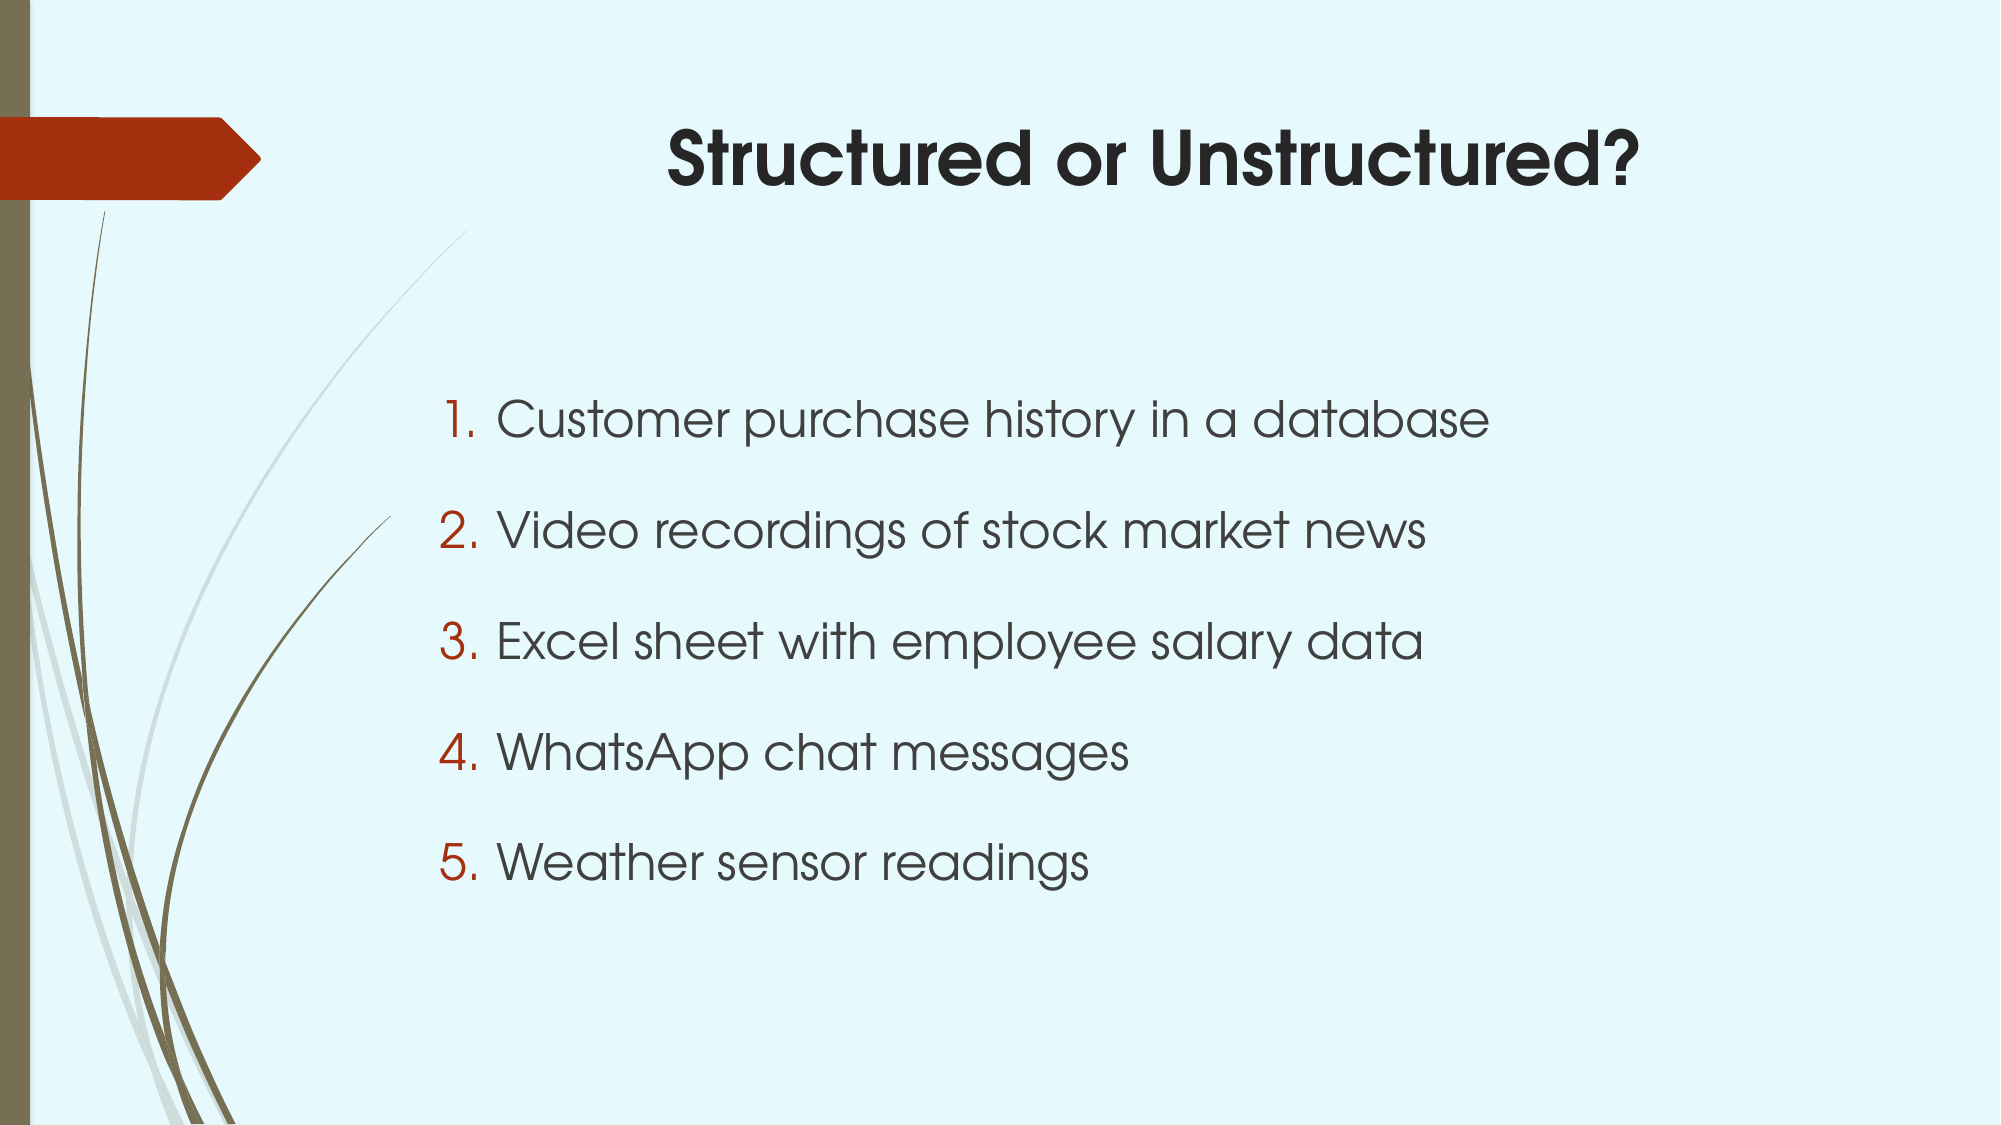

# Structured or Unstructured?
Customer purchase history in a database
Video recordings of stock market news
Excel sheet with employee salary data
WhatsApp chat messages
Weather sensor readings